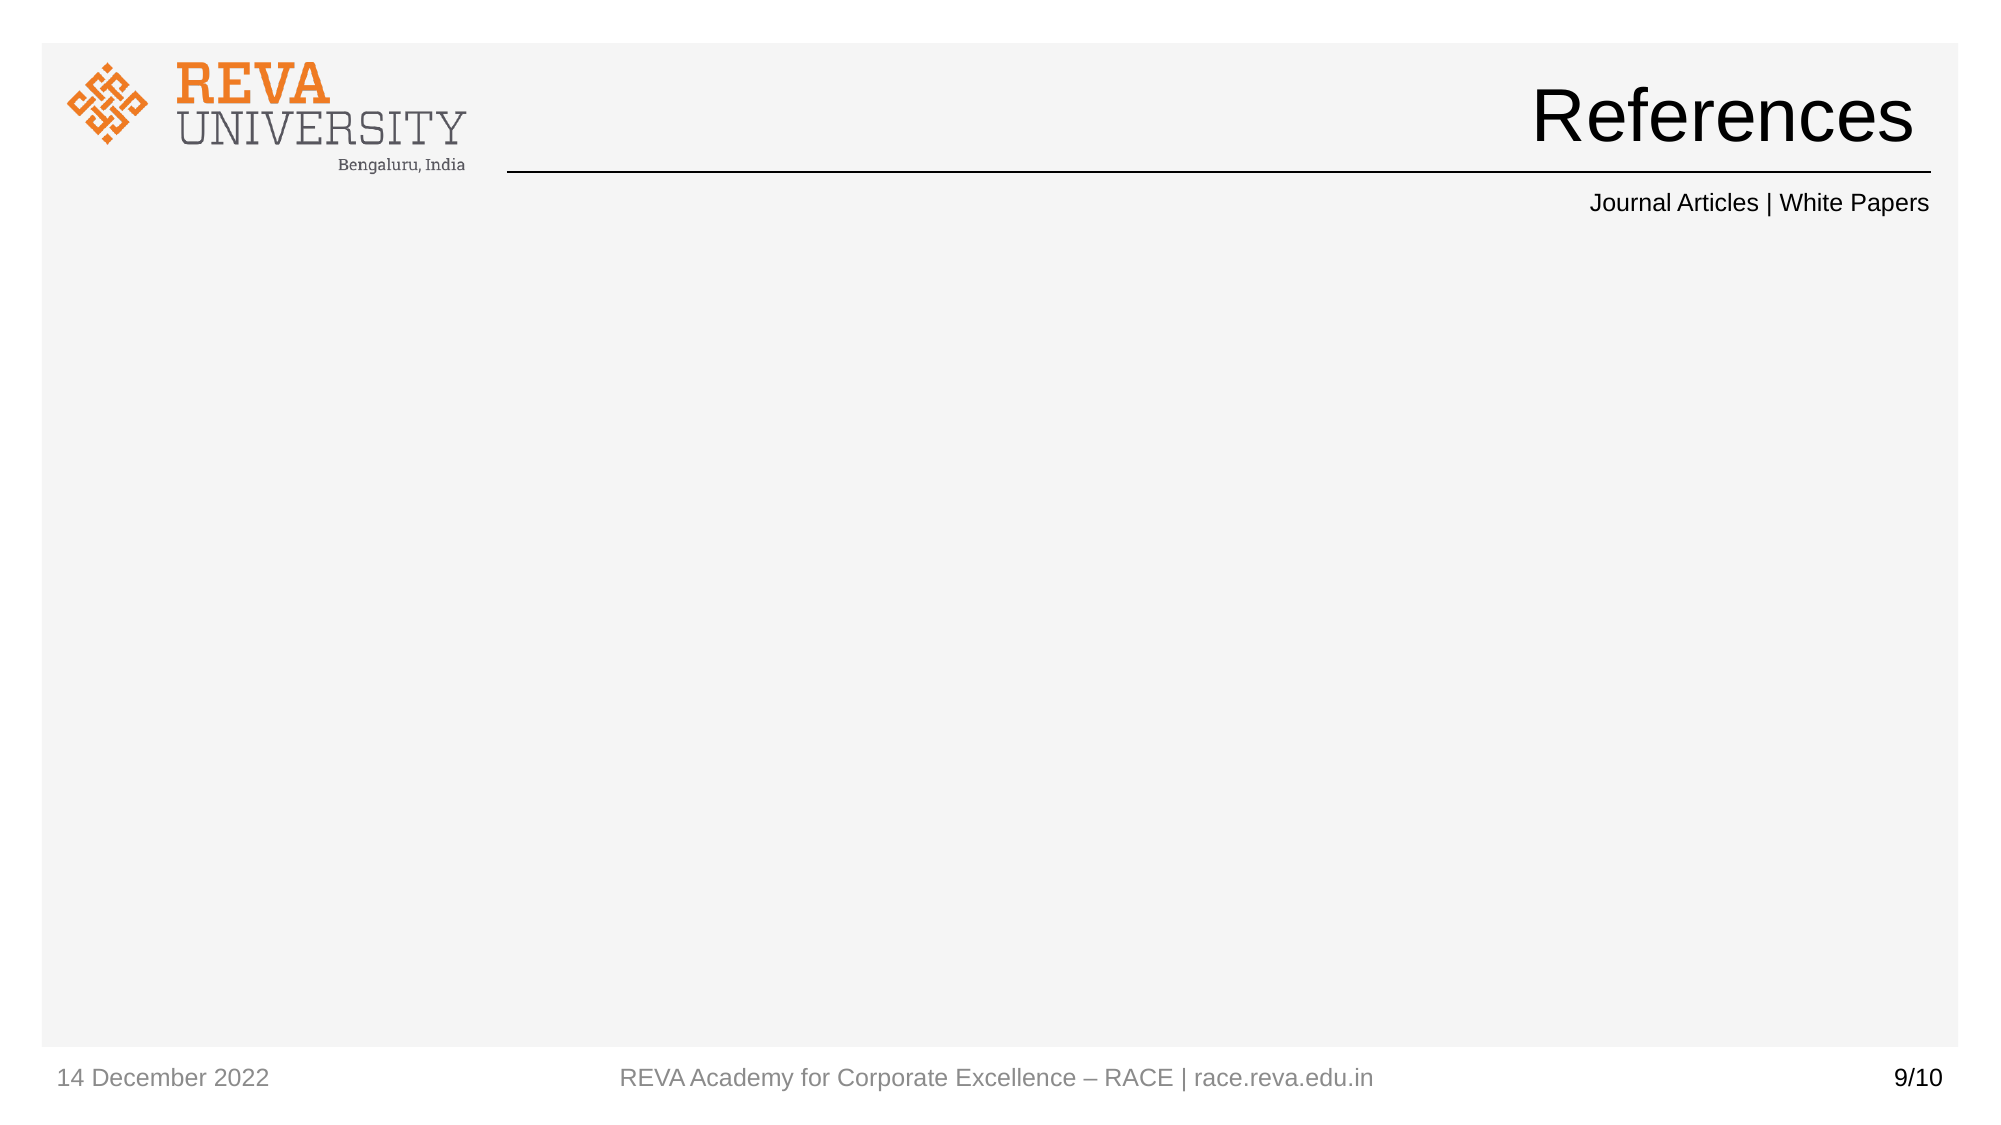

# References
Journal Articles | White Papers
REVA Academy for Corporate Excellence – RACE | race.reva.edu.in
14 December 2022
9/10